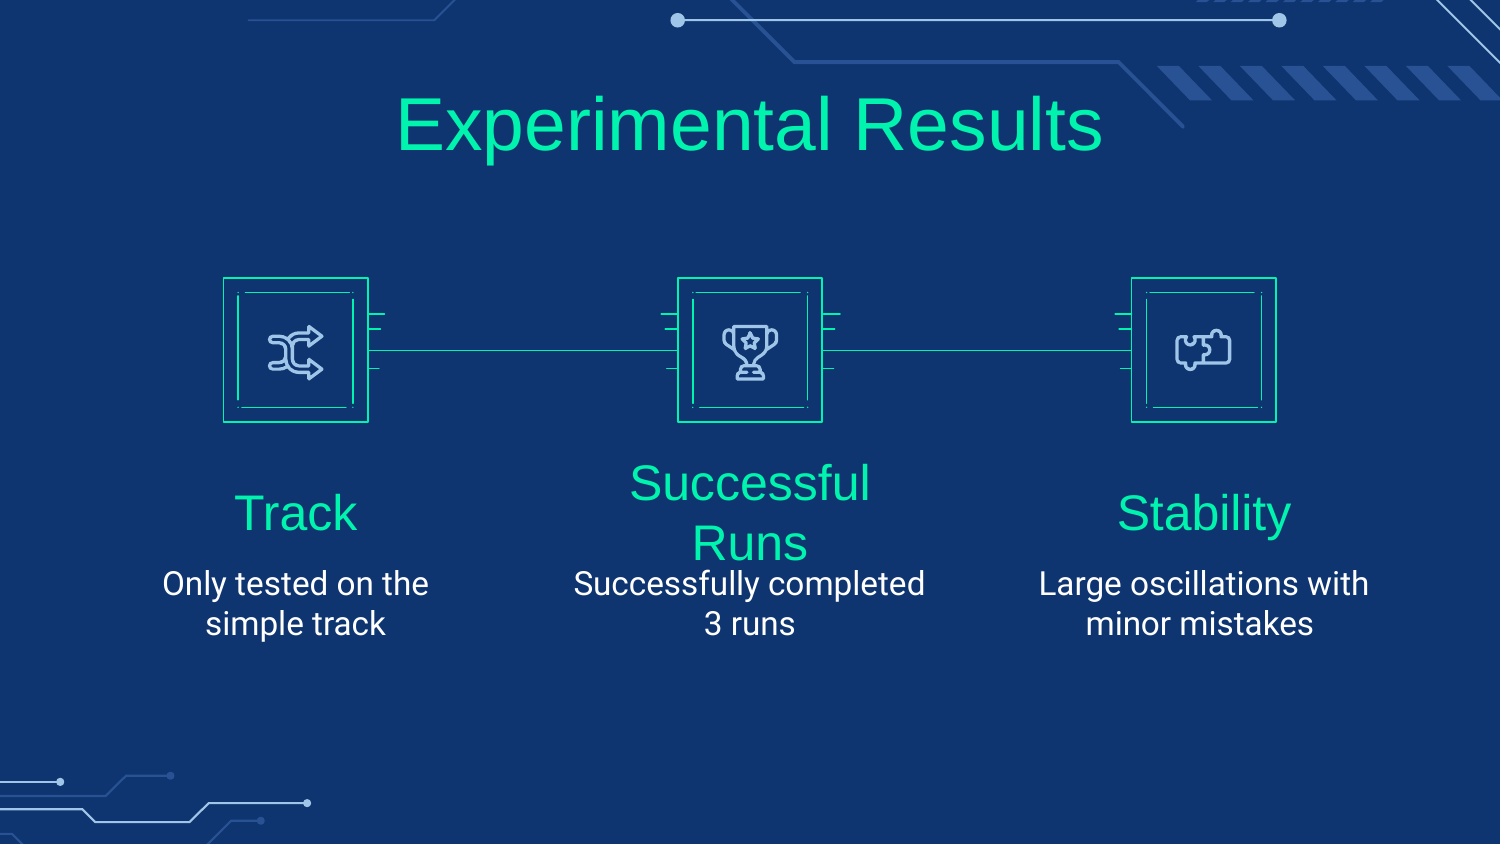

# Experimental Results

Track
Successful Runs
Stability
Successfully completed 3 runs
Large oscillations with minor mistakes
Only tested on the simple track